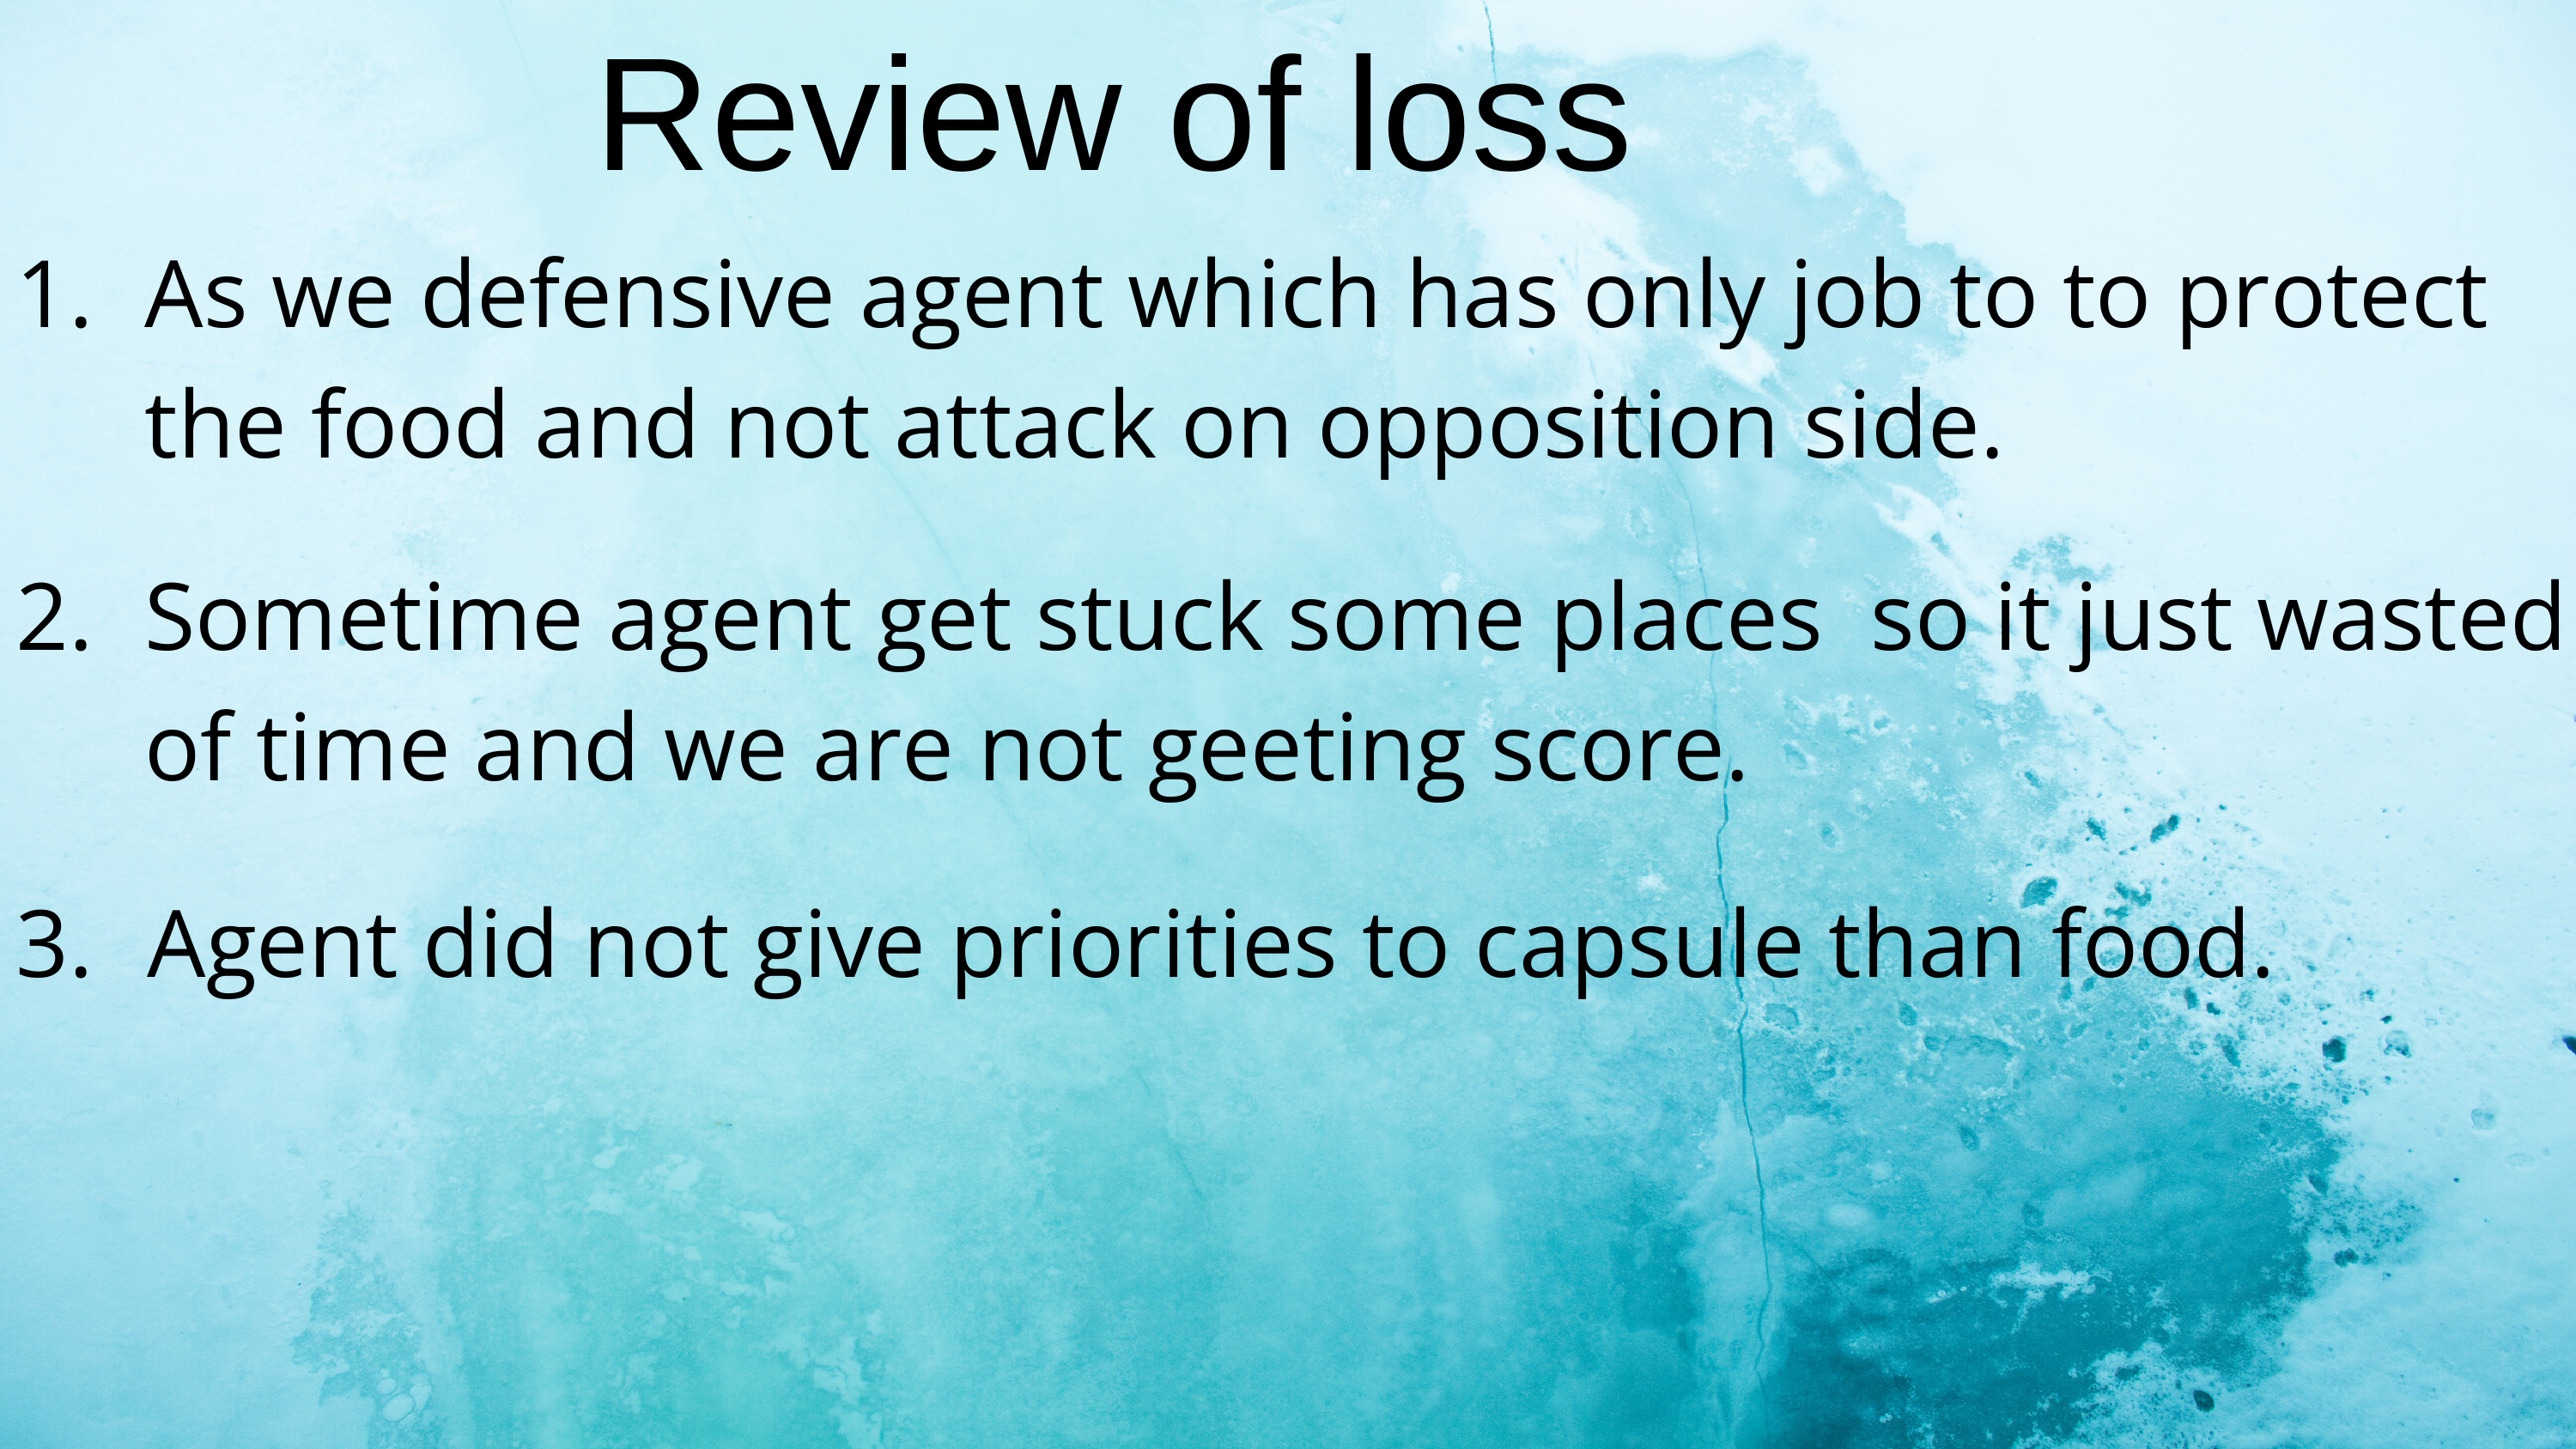

Review of loss
1.
As we defensive agent which has only job to to protect the food and not attack on opposition side.
2.
Sometime agent get stuck some places  so it just wasted of time and we are not geeting score.
3.
Agent did not give priorities to capsule than food.